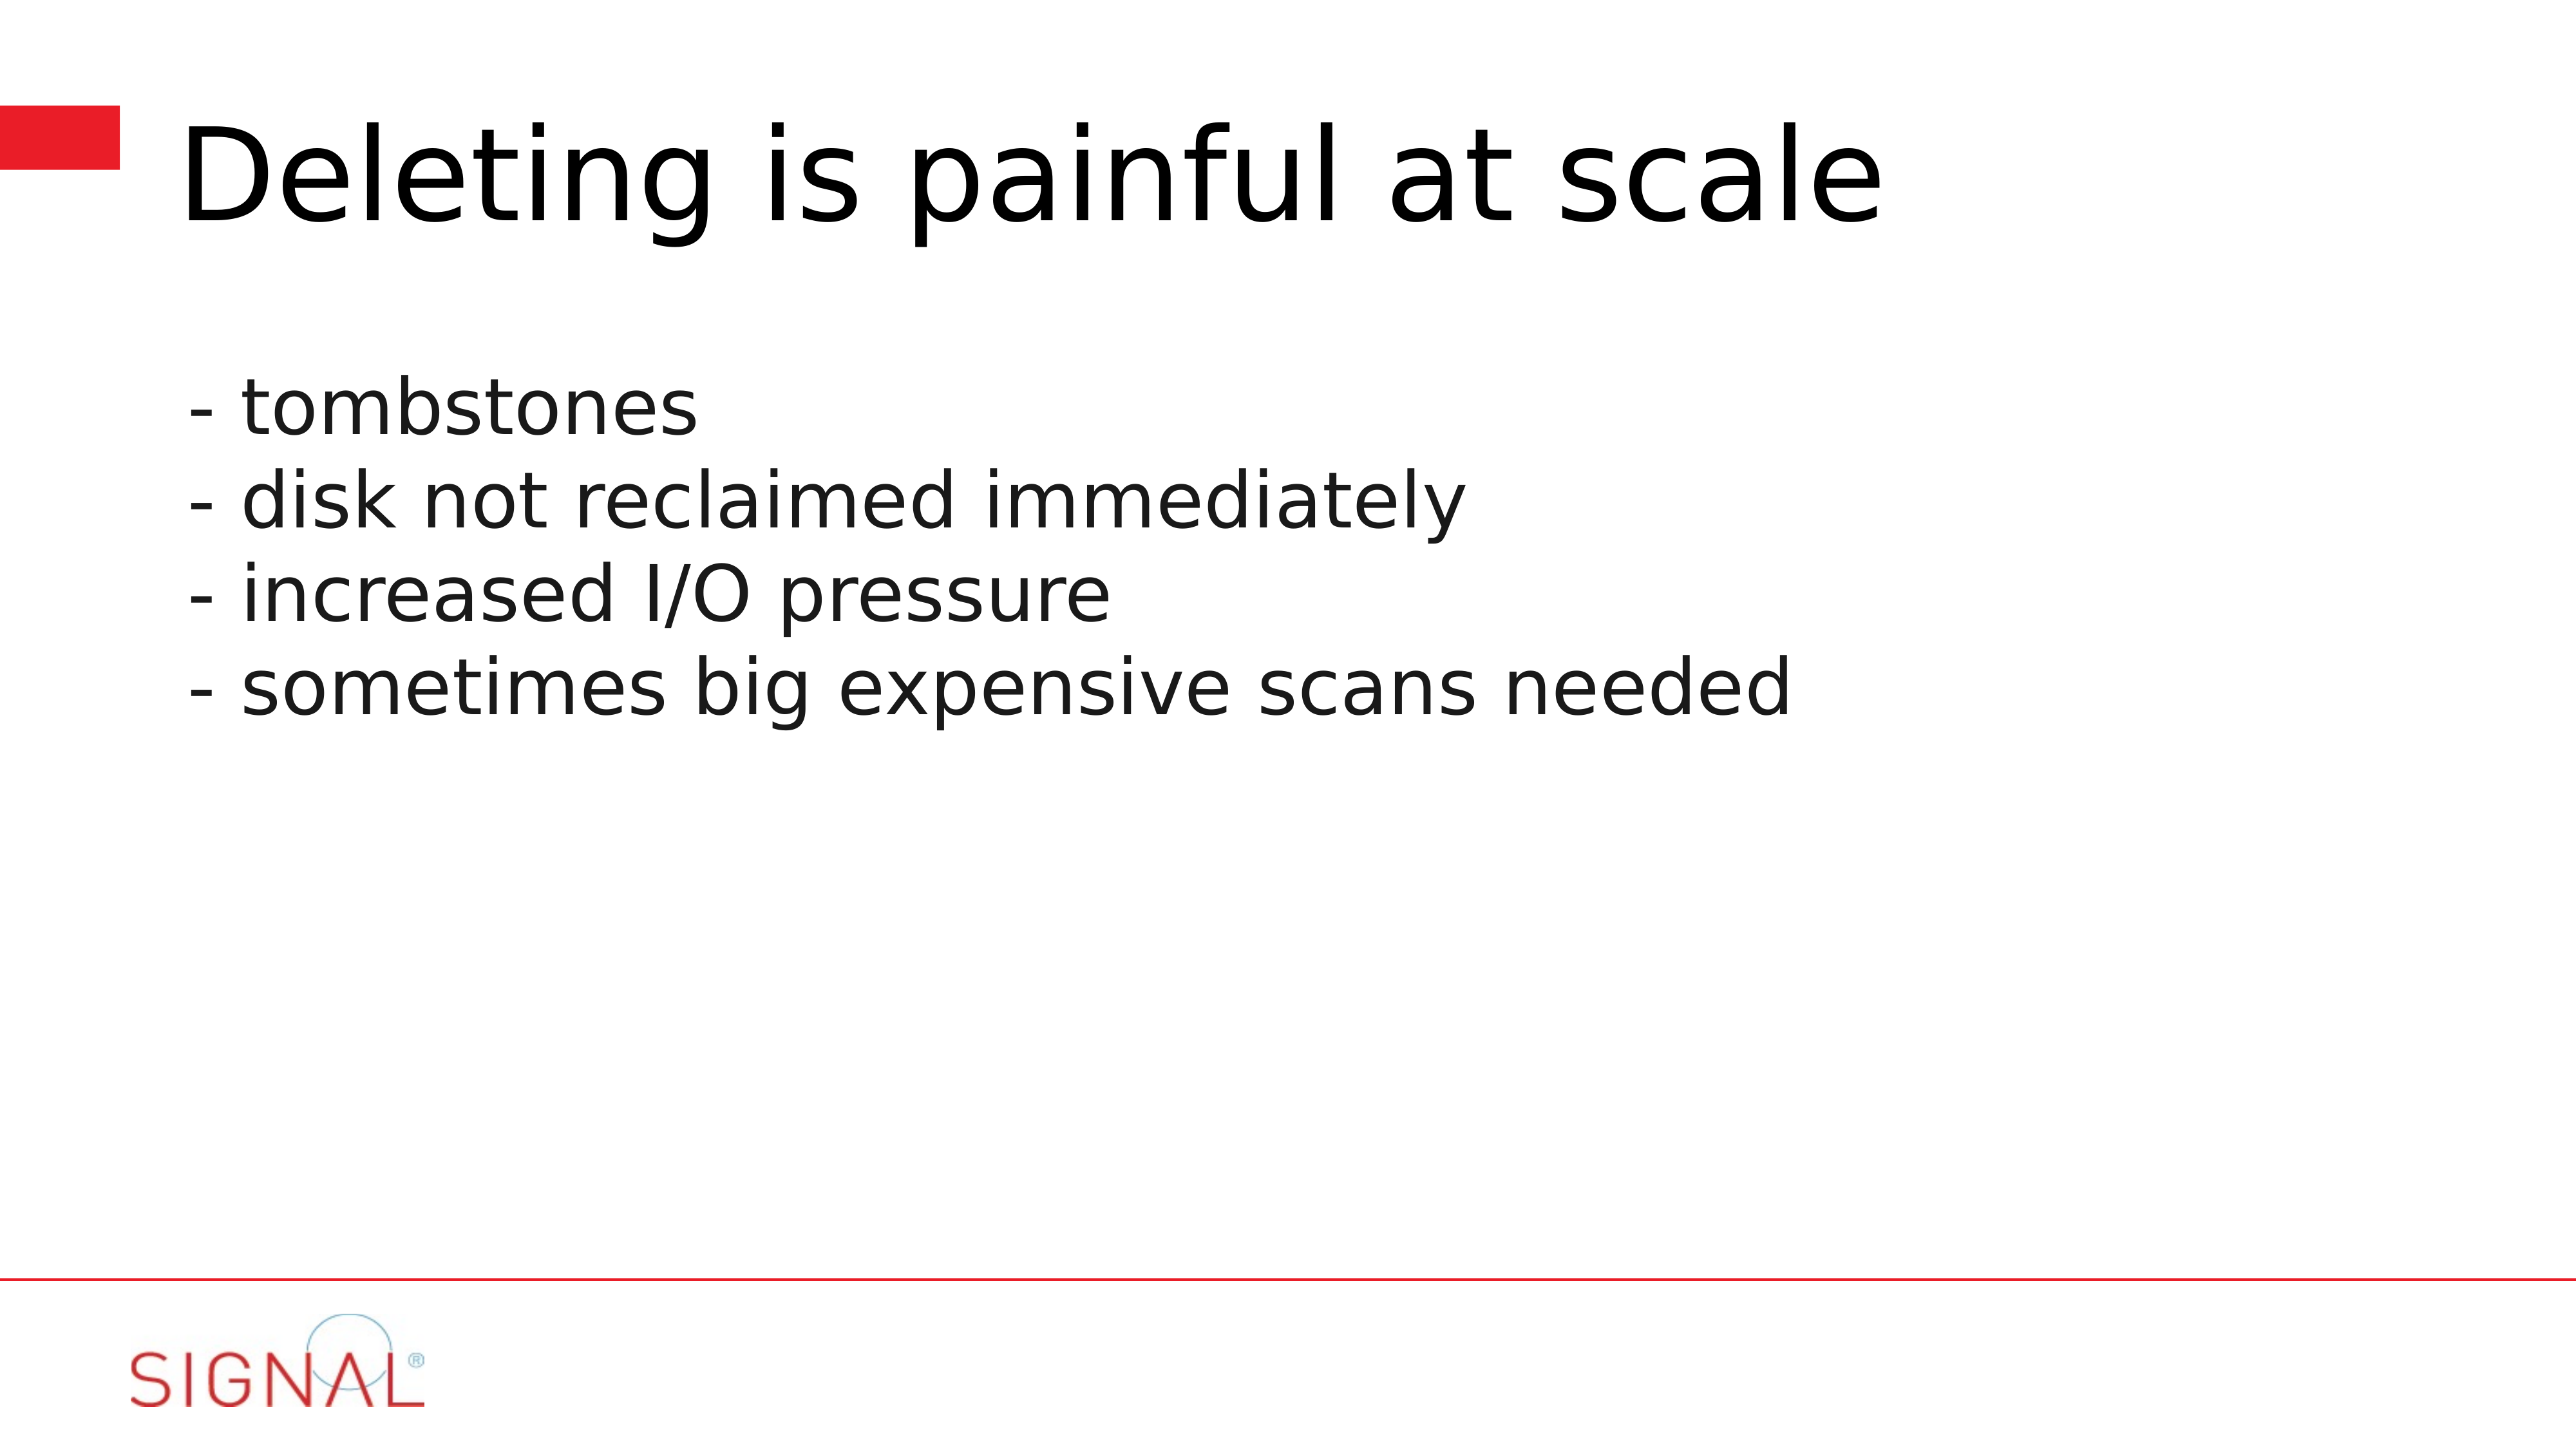

# Deleting is painful at scale
- tombstones
- disk not reclaimed immediately
- increased I/O pressure
- sometimes big expensive scans needed